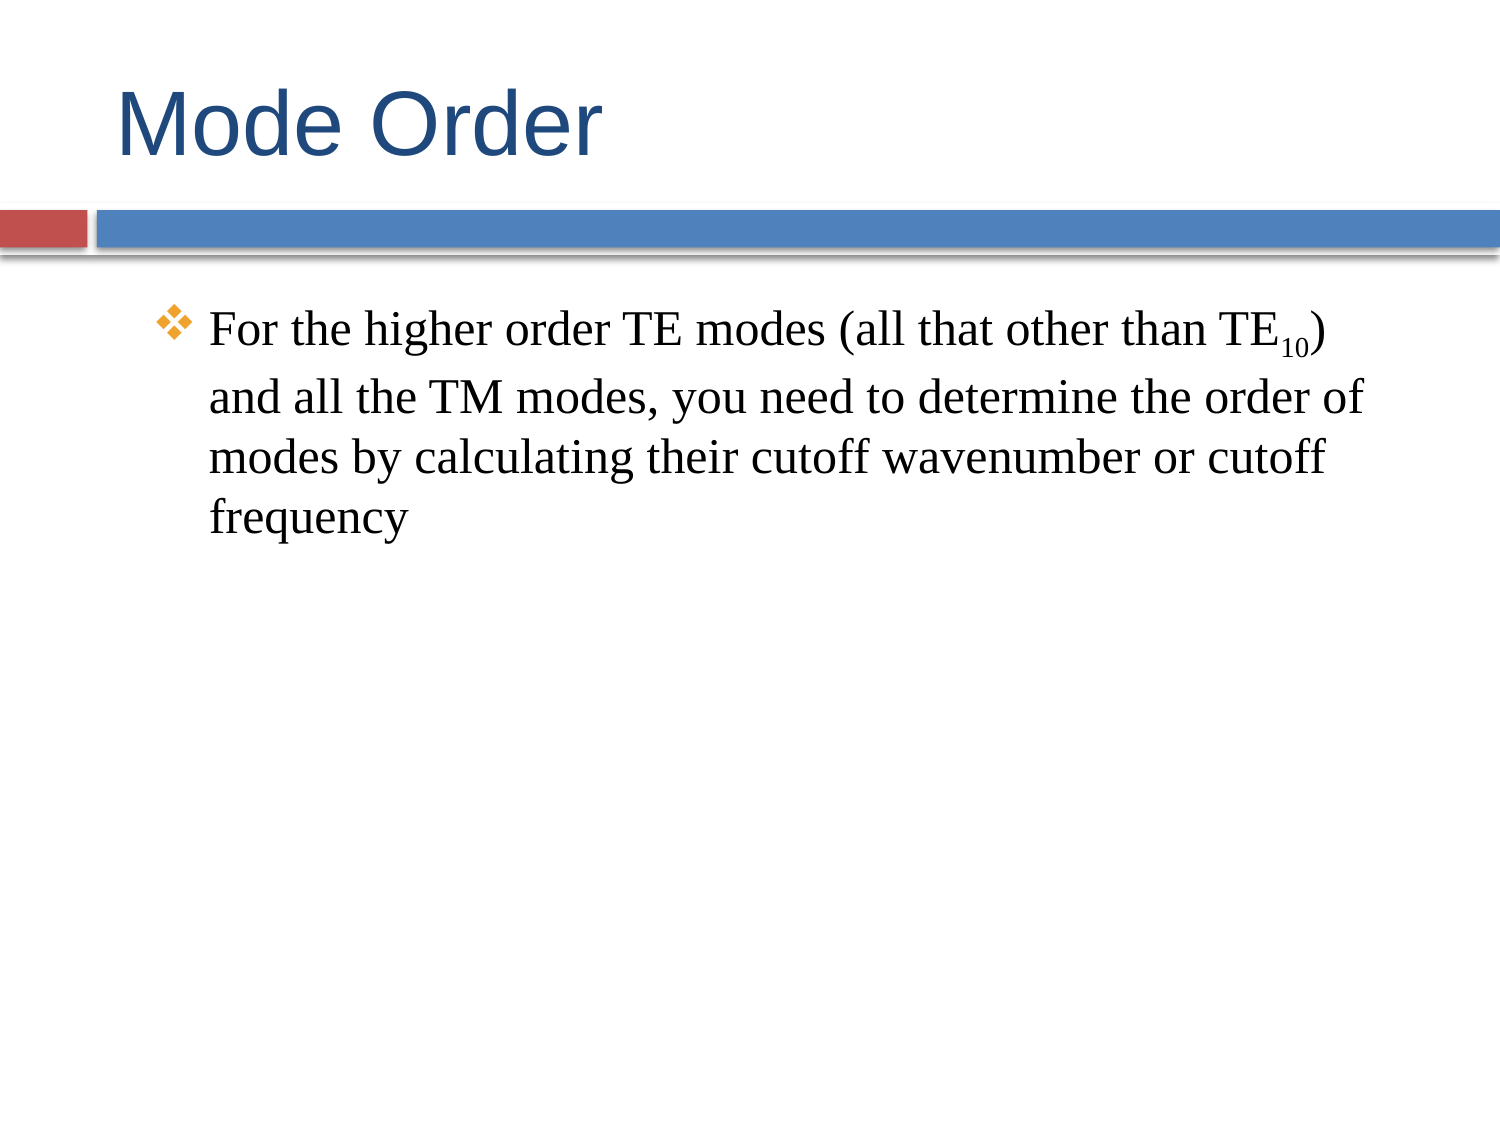

# Mode Order
For the higher order TE modes (all that other than TE10) and all the TM modes, you need to determine the order of modes by calculating their cutoff wavenumber or cutoff frequency